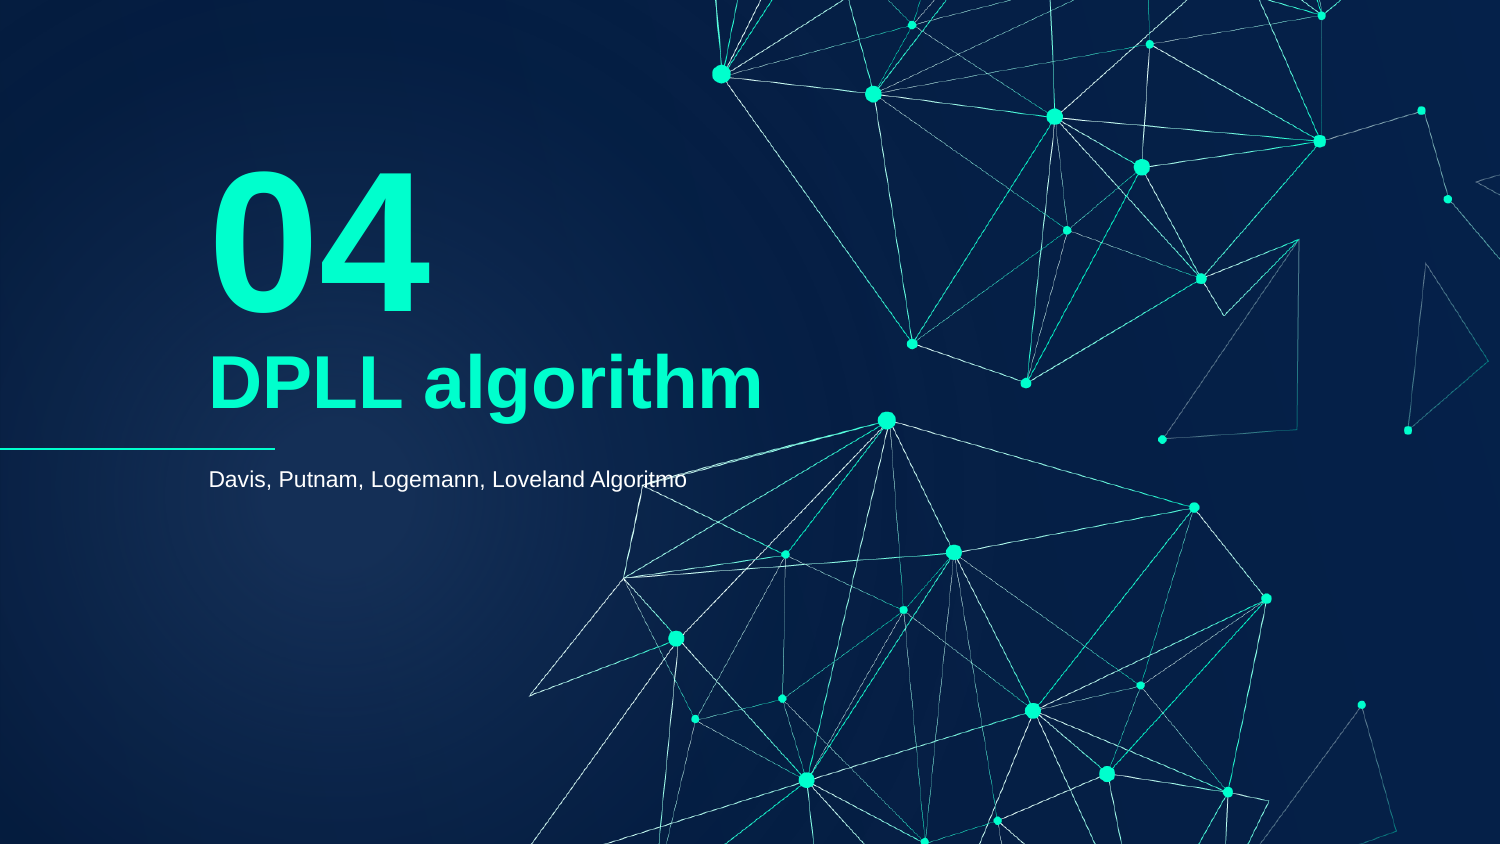

04
# DPLL algorithm
Davis, Putnam, Logemann, Loveland Algoritmo